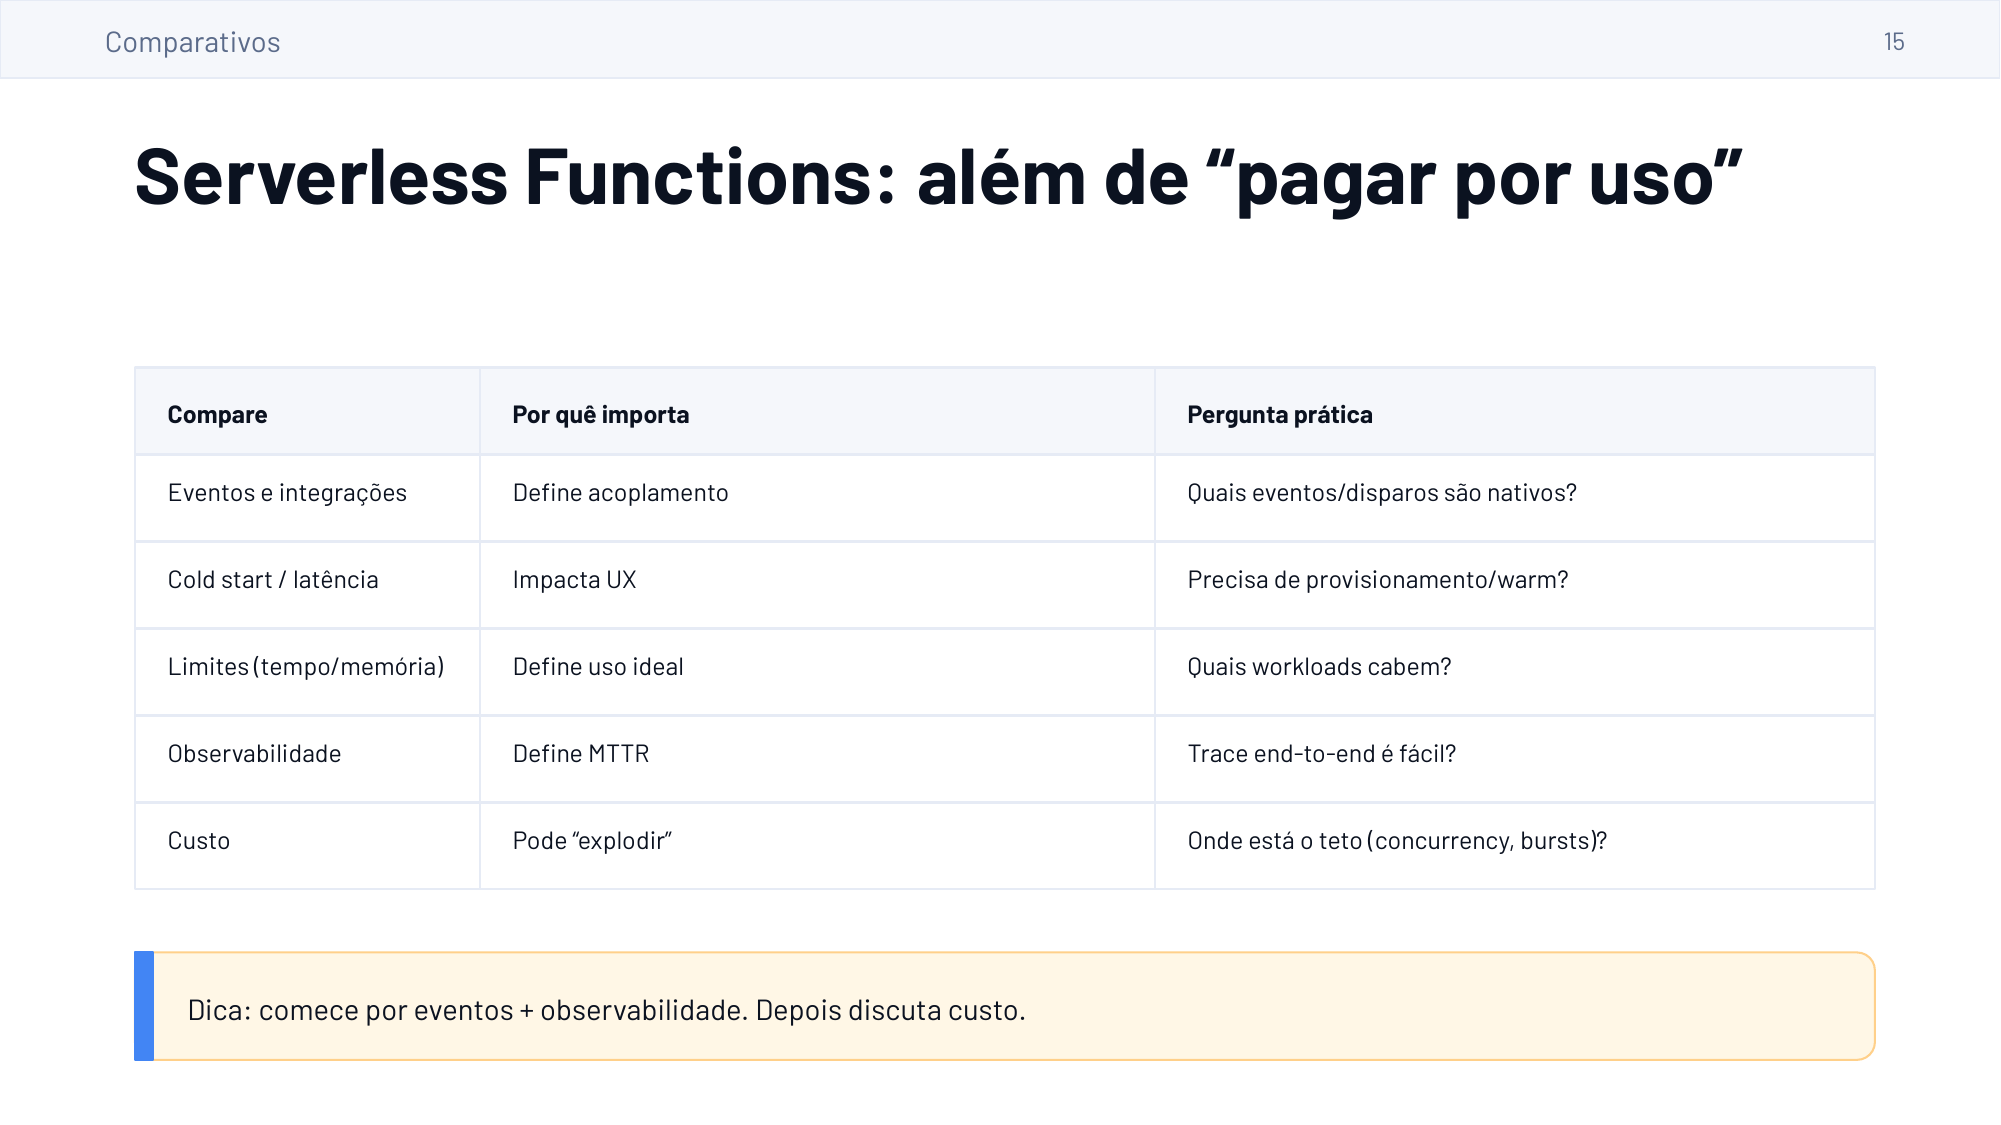

Comparativos
15
Serverless Functions: além de “pagar por uso”

Compare
Por quê importa
Pergunta prática

Eventos e integrações
Define acoplamento
Quais eventos/disparos são nativos?

Cold start / latência
Impacta UX
Precisa de provisionamento/warm?

Limites (tempo/memória)
Define uso ideal
Quais workloads cabem?

Observabilidade
Define MTTR
Trace end-to-end é fácil?

Custo
Pode “explodir”
Onde está o teto (concurrency, bursts)?

Dica: comece por eventos + observabilidade. Depois discuta custo.